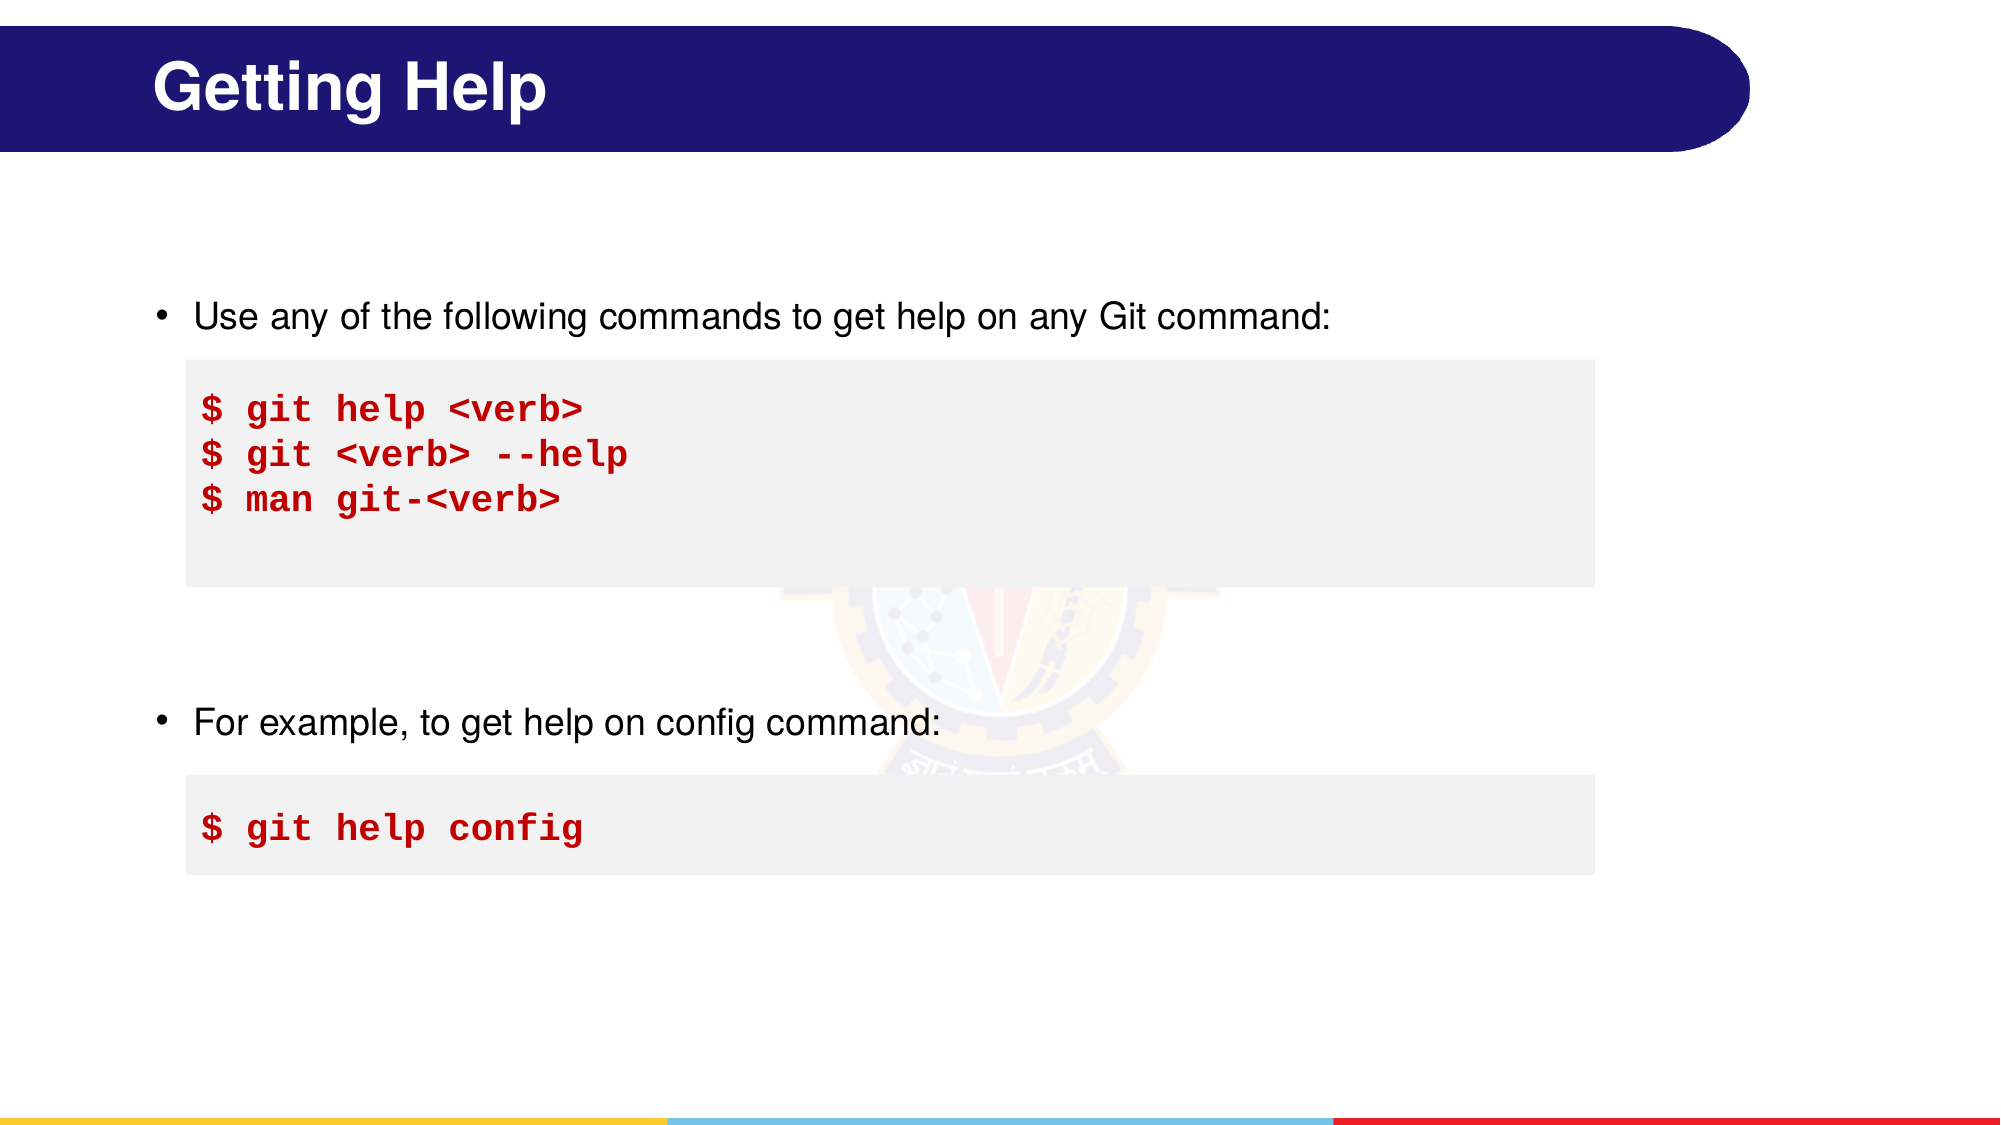

# Getting Help

Use any of the following commands to get help on any Git command:

For example, to get help on config command:

$ git help <verb>
$ git <verb> --help
$ man git-<verb>

$ git help config